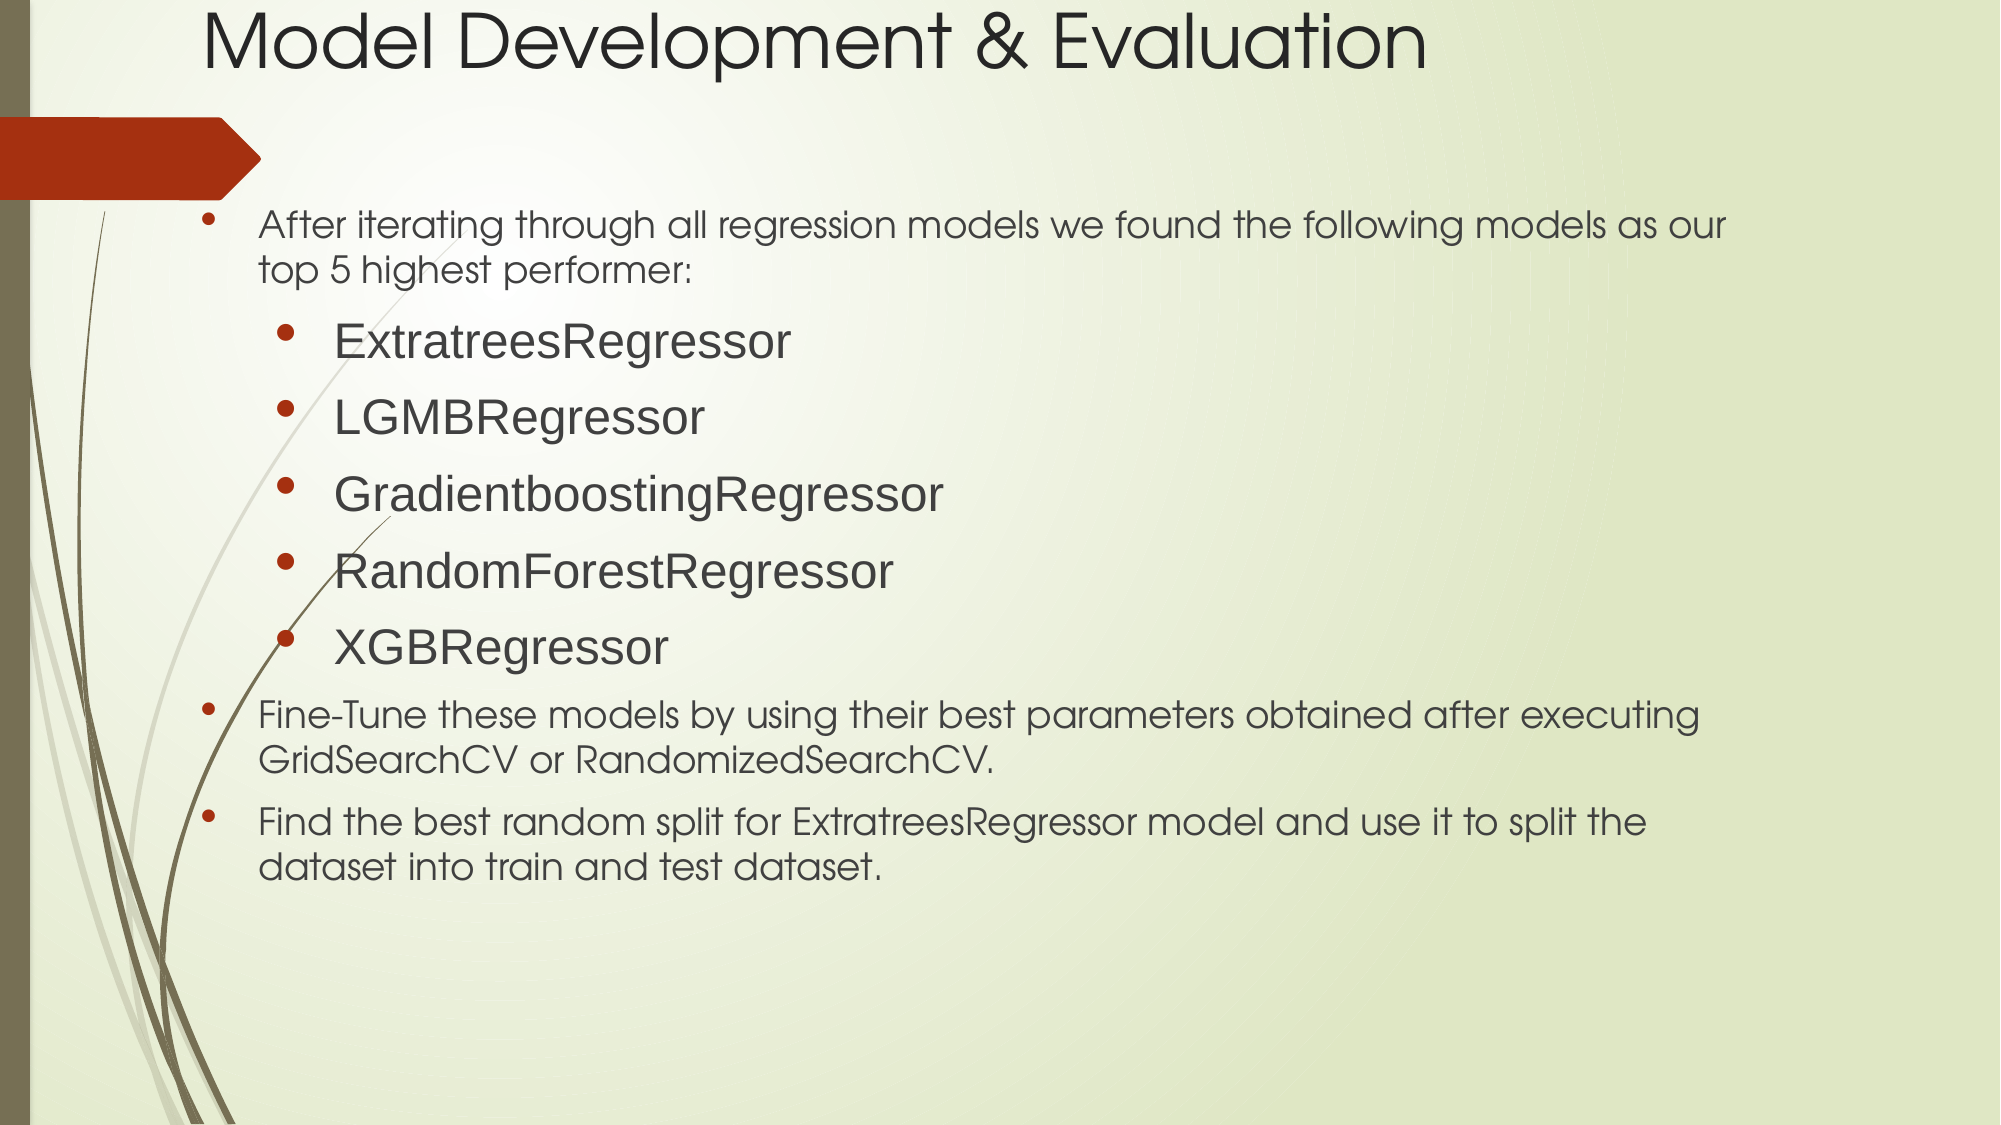

# Model Development & Evaluation
After iterating through all regression models we found the following models as our top 5 highest performer:
ExtratreesRegressor
LGMBRegressor
GradientboostingRegressor
RandomForestRegressor
XGBRegressor
Fine-Tune these models by using their best parameters obtained after executing GridSearchCV or RandomizedSearchCV.
Find the best random split for ExtratreesRegressor model and use it to split the dataset into train and test dataset.